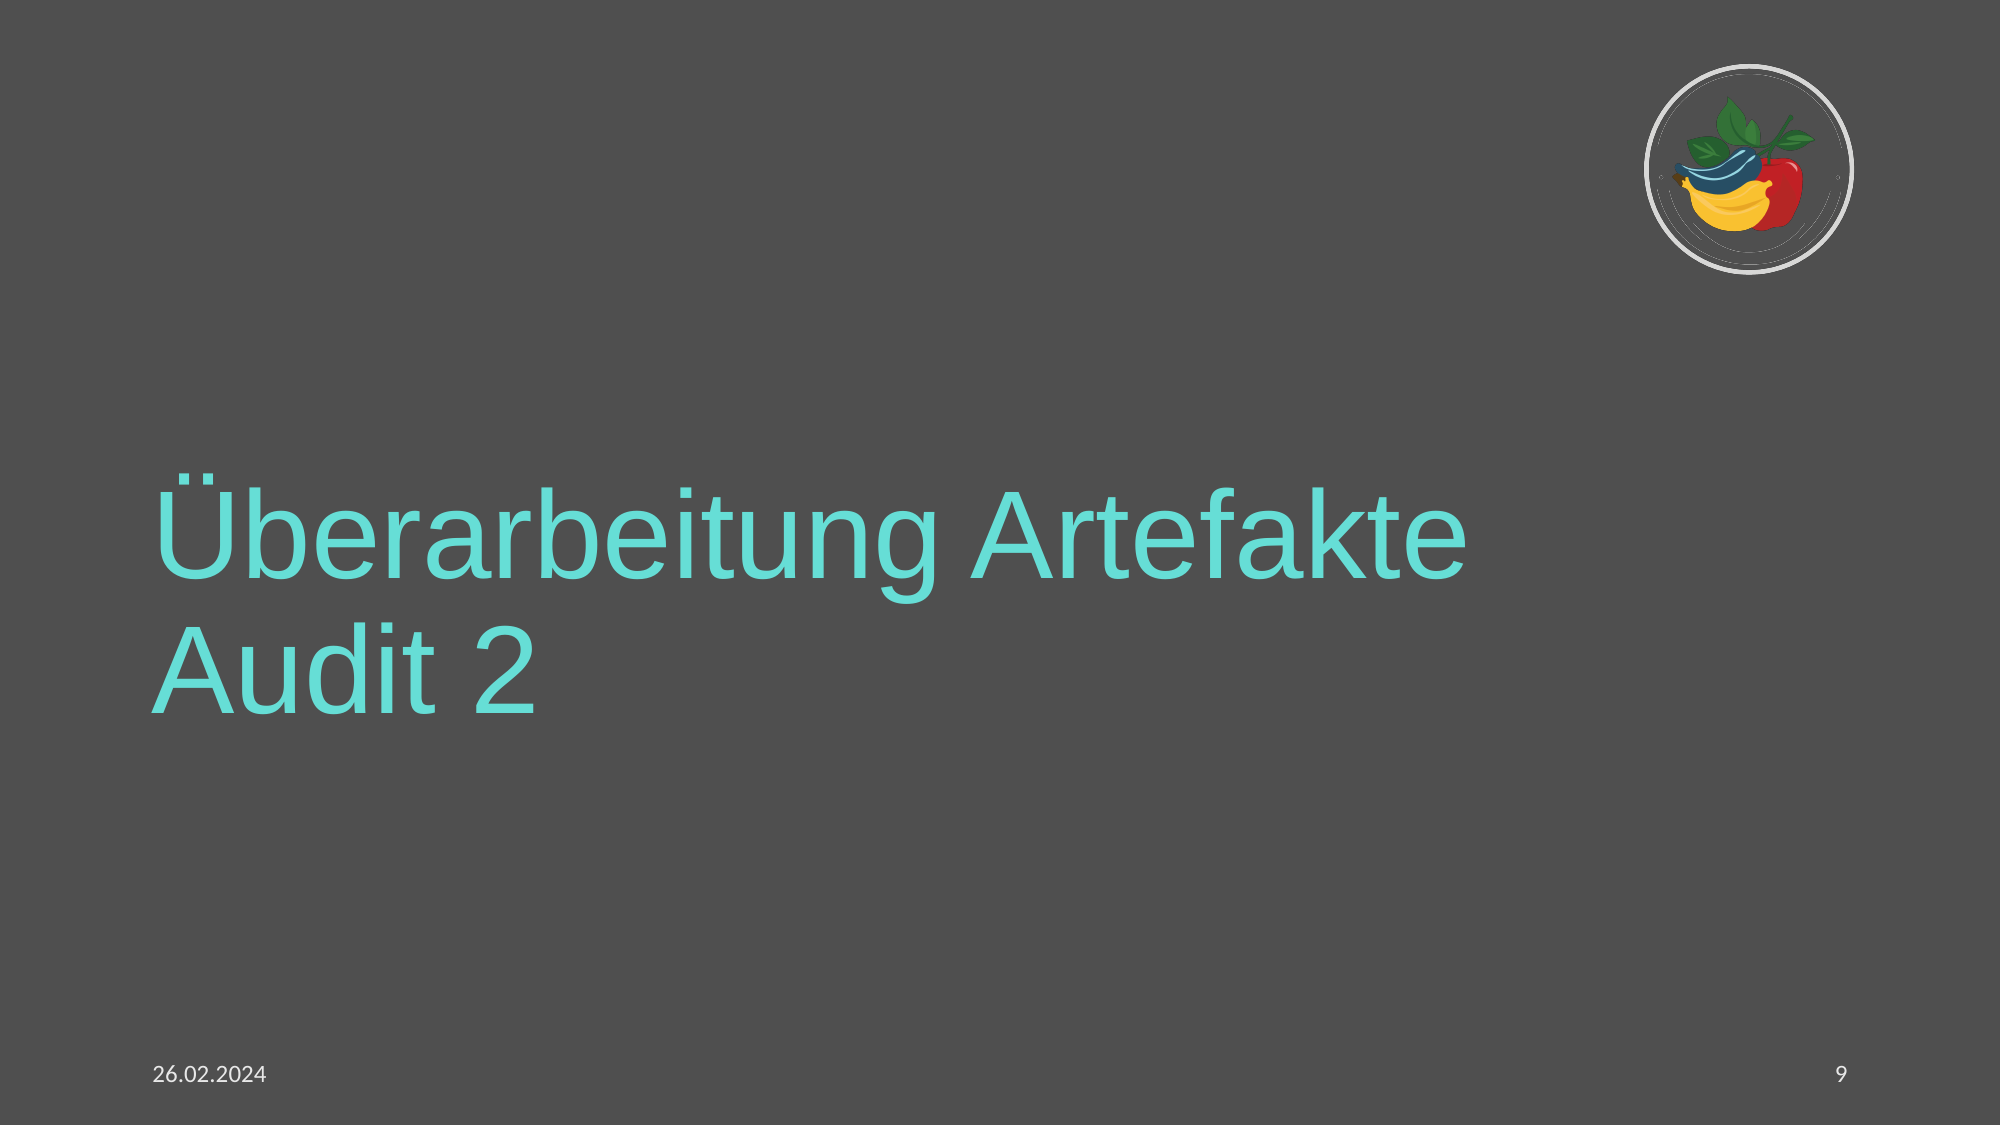

# Überarbeitung Artefakte Audit 2

26.02.2024
9